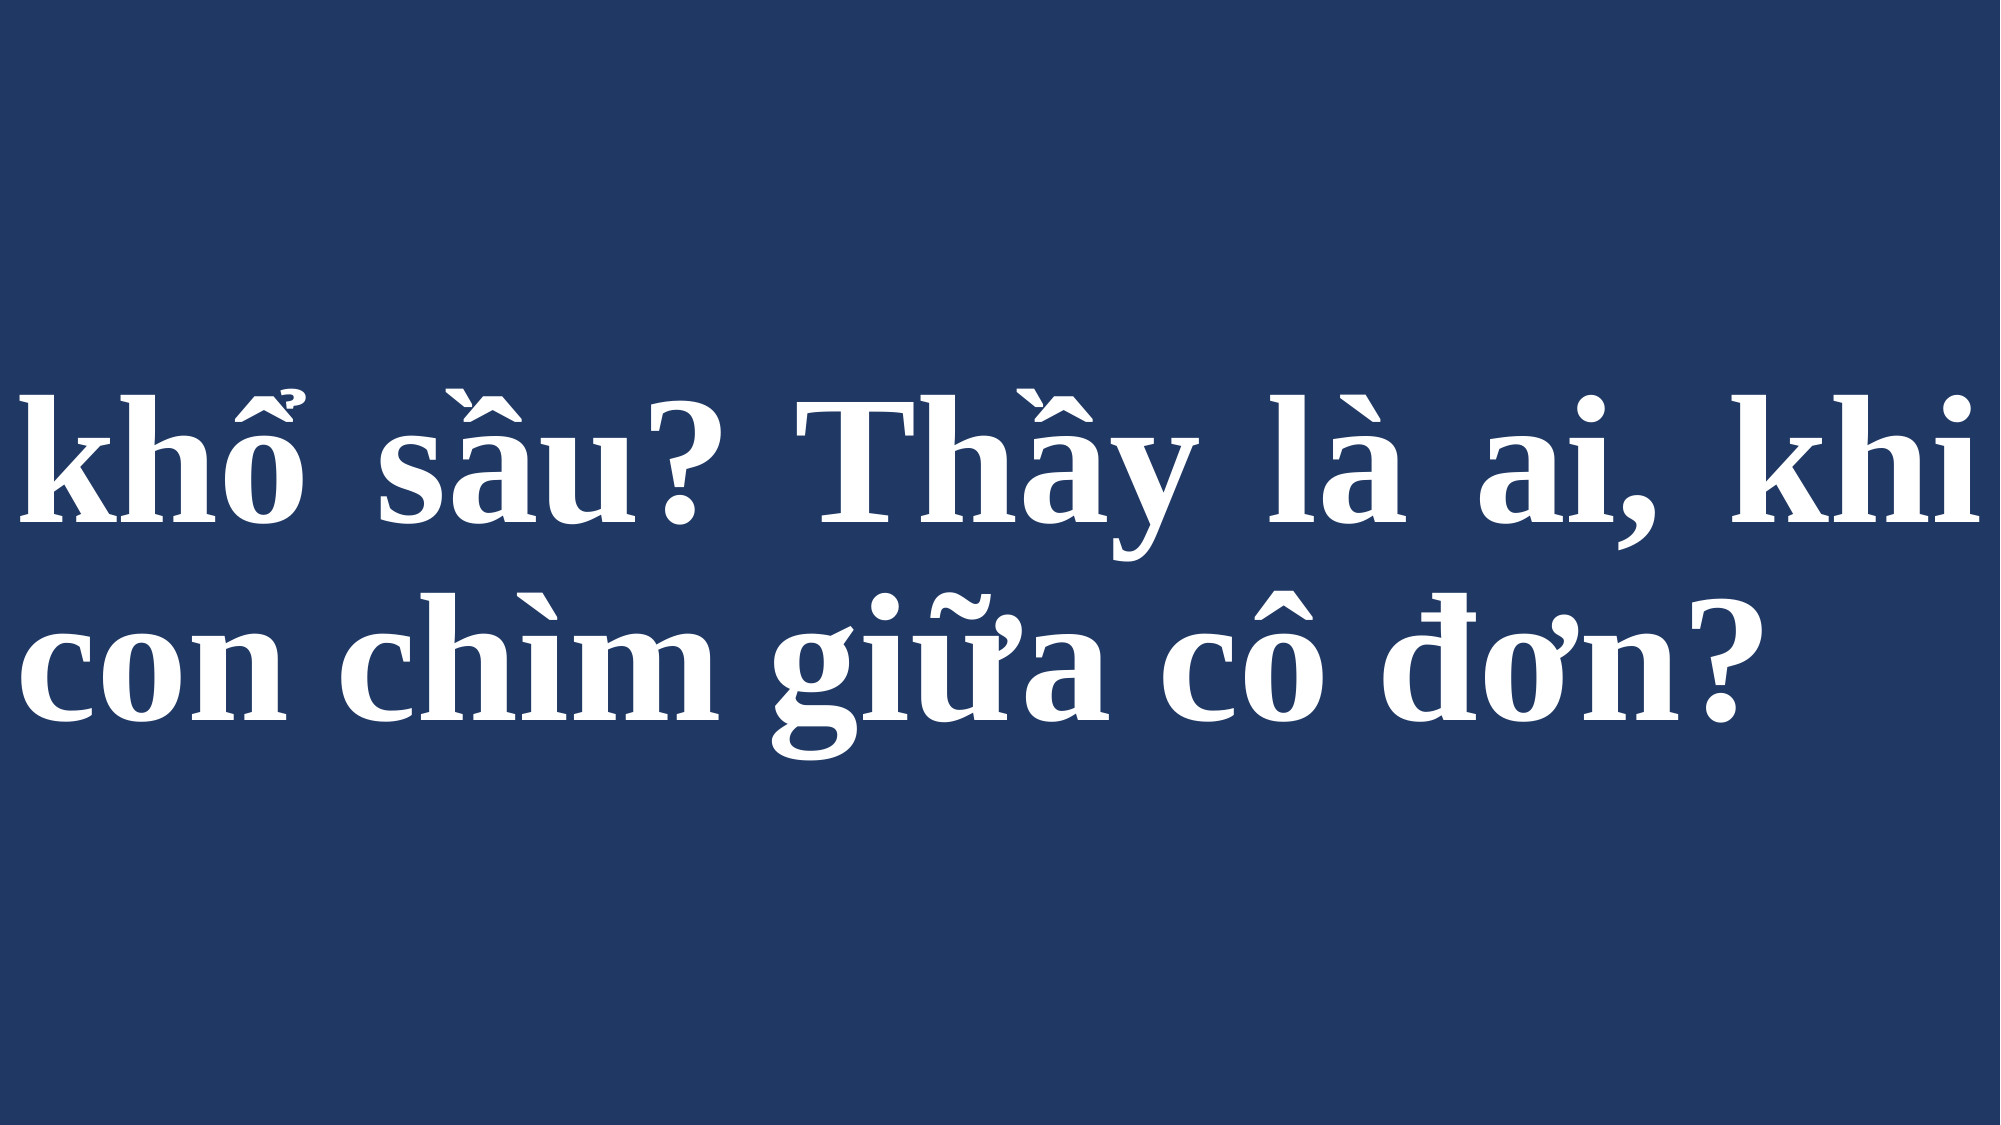

# khổ sầu? Thầy là ai, khi con chìm giữa cô đơn?